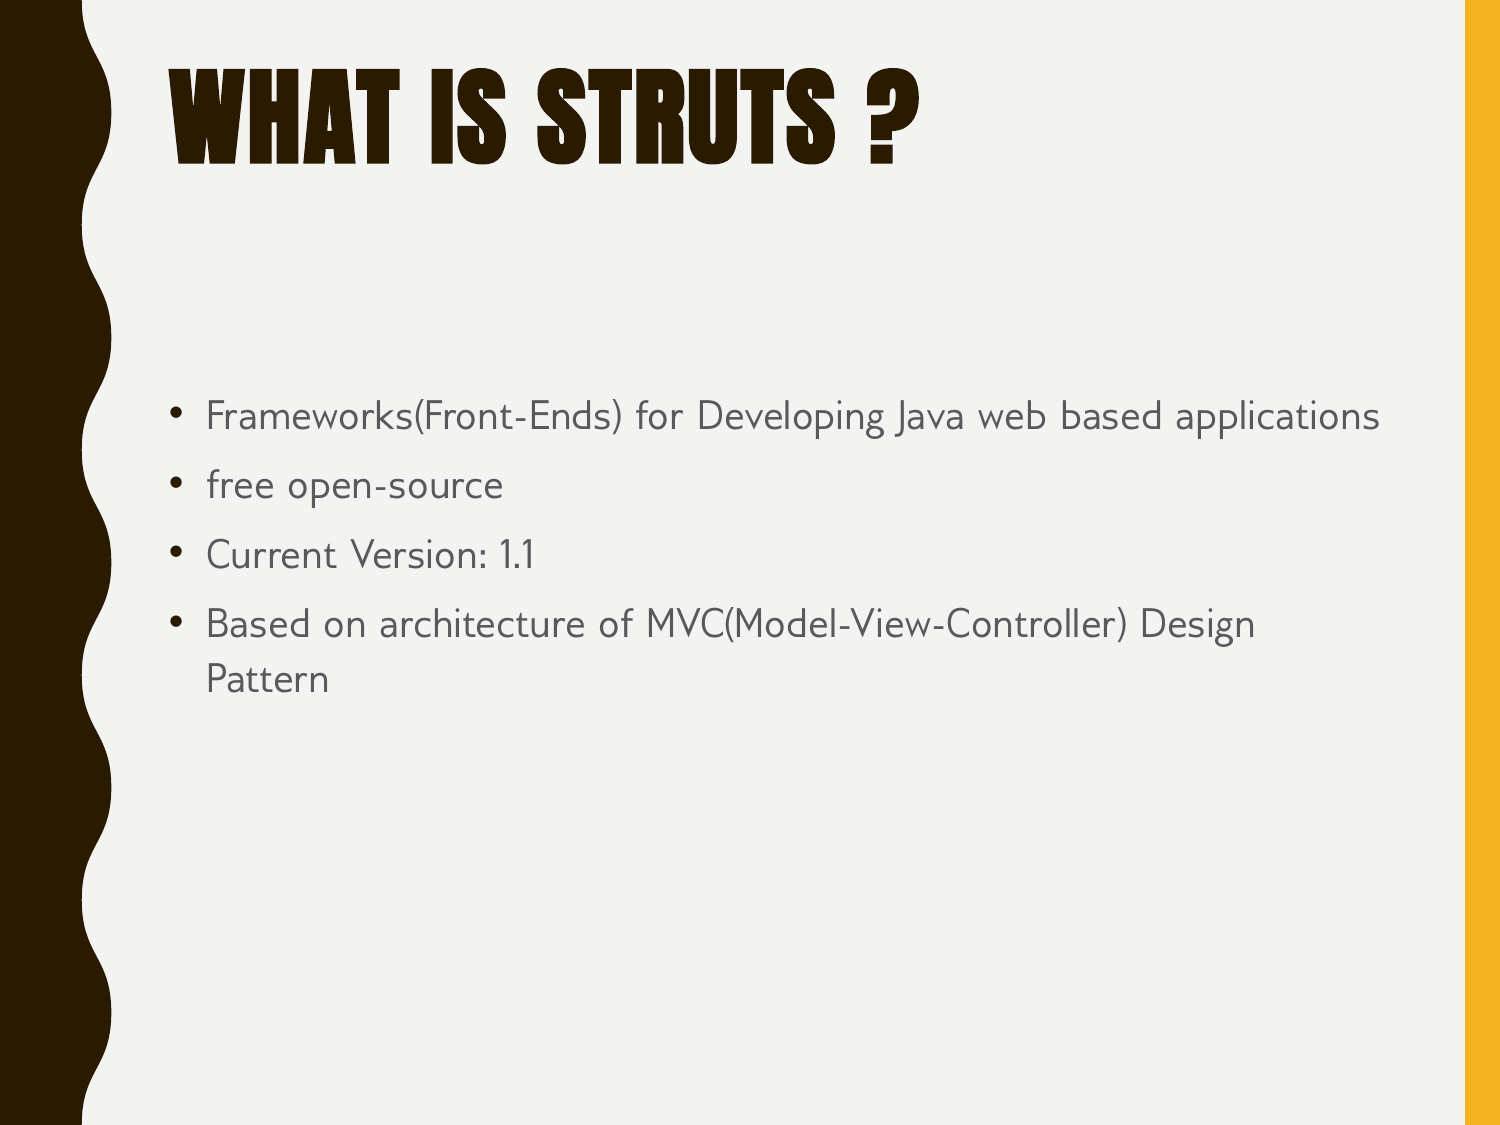

# What is Struts ?
Frameworks(Front-Ends) for Developing Java web based applications
free open-source
Current Version: 1.1
Based on architecture of MVC(Model-View-Controller) Design Pattern